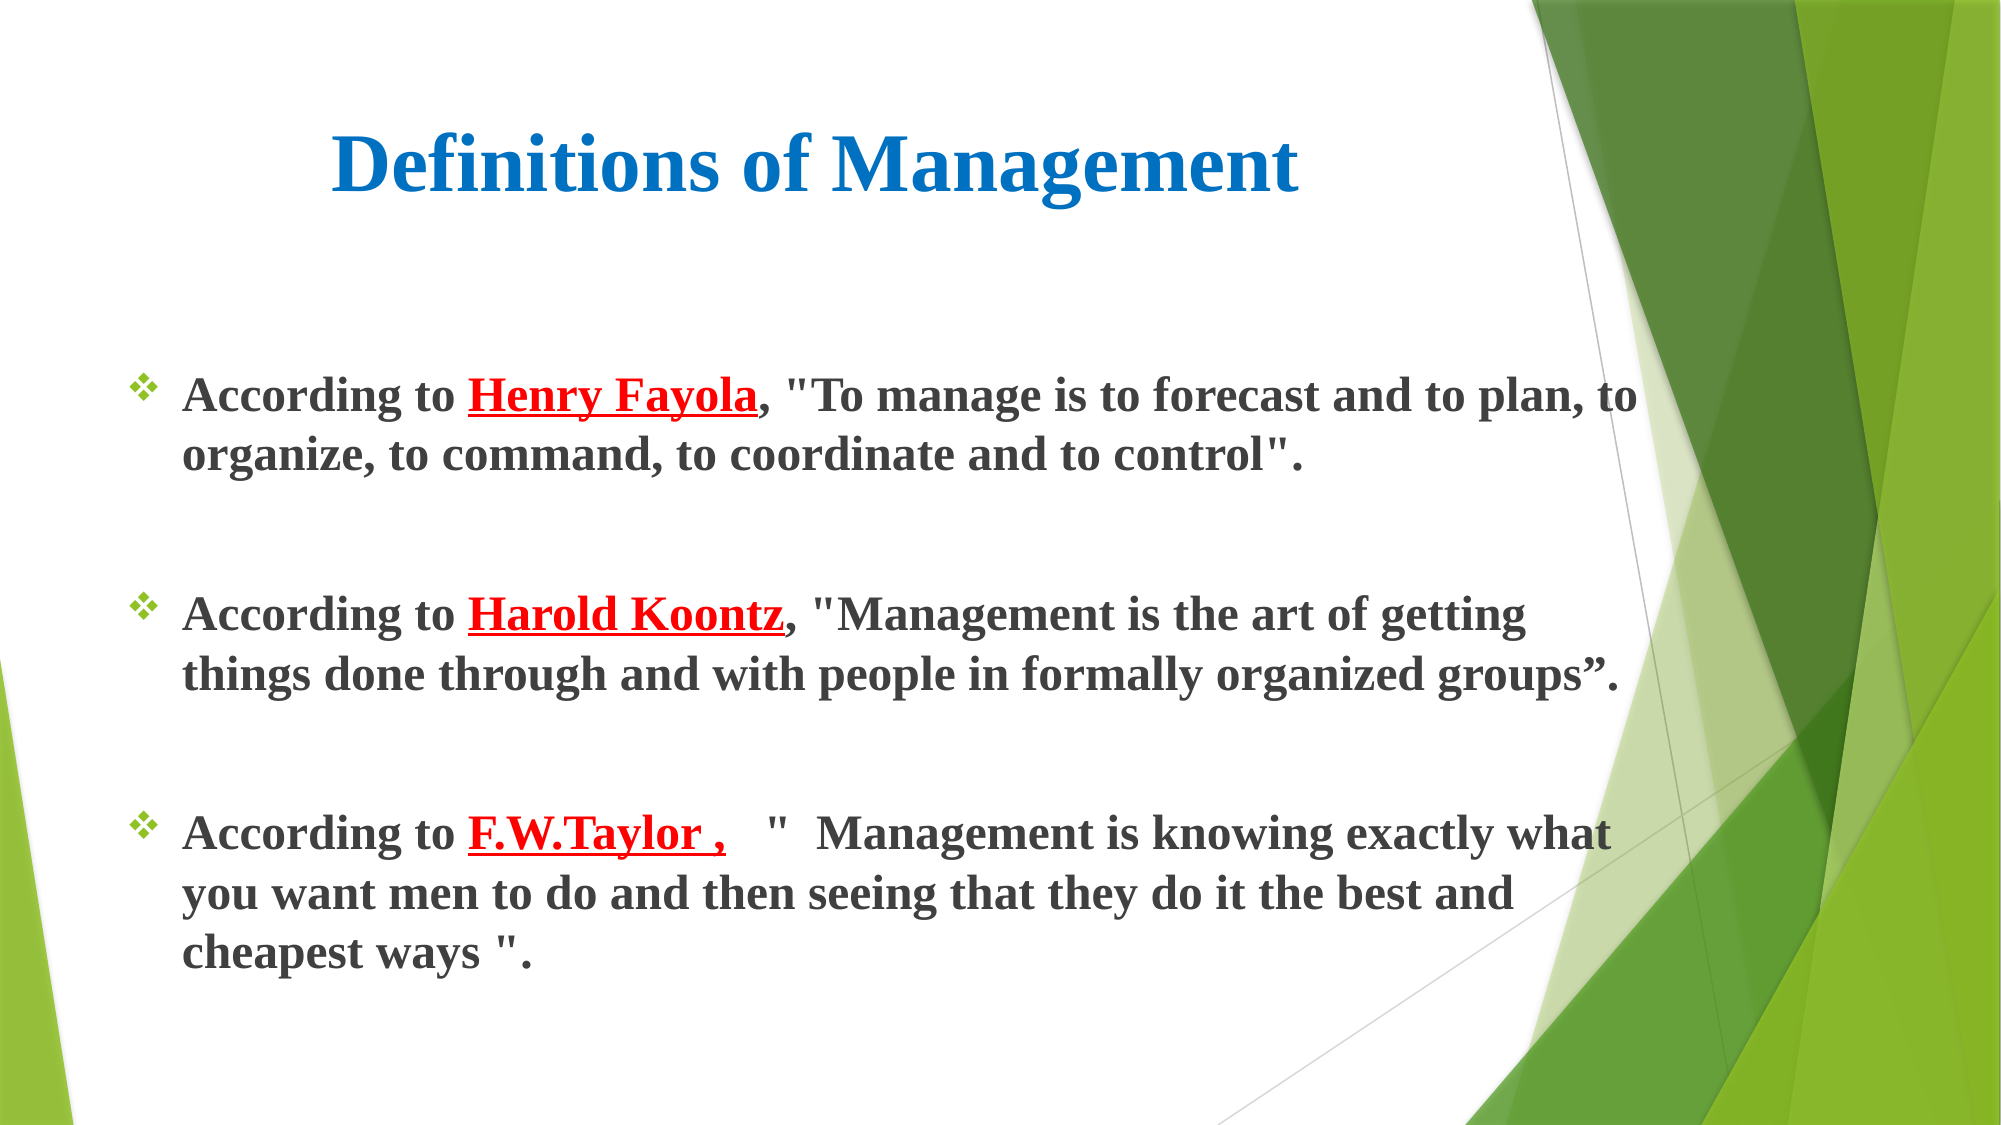

# Definitions of Management
According to Henry Fayola, "To manage is to forecast and to plan, to organize, to command, to coordinate and to control".

According to Harold Koontz, "Management is the art of getting things done through and with people in formally organized groups”.

According to F.W.Taylor ,   "  Management is knowing exactly what you want men to do and then seeing that they do it the best and cheapest ways ".